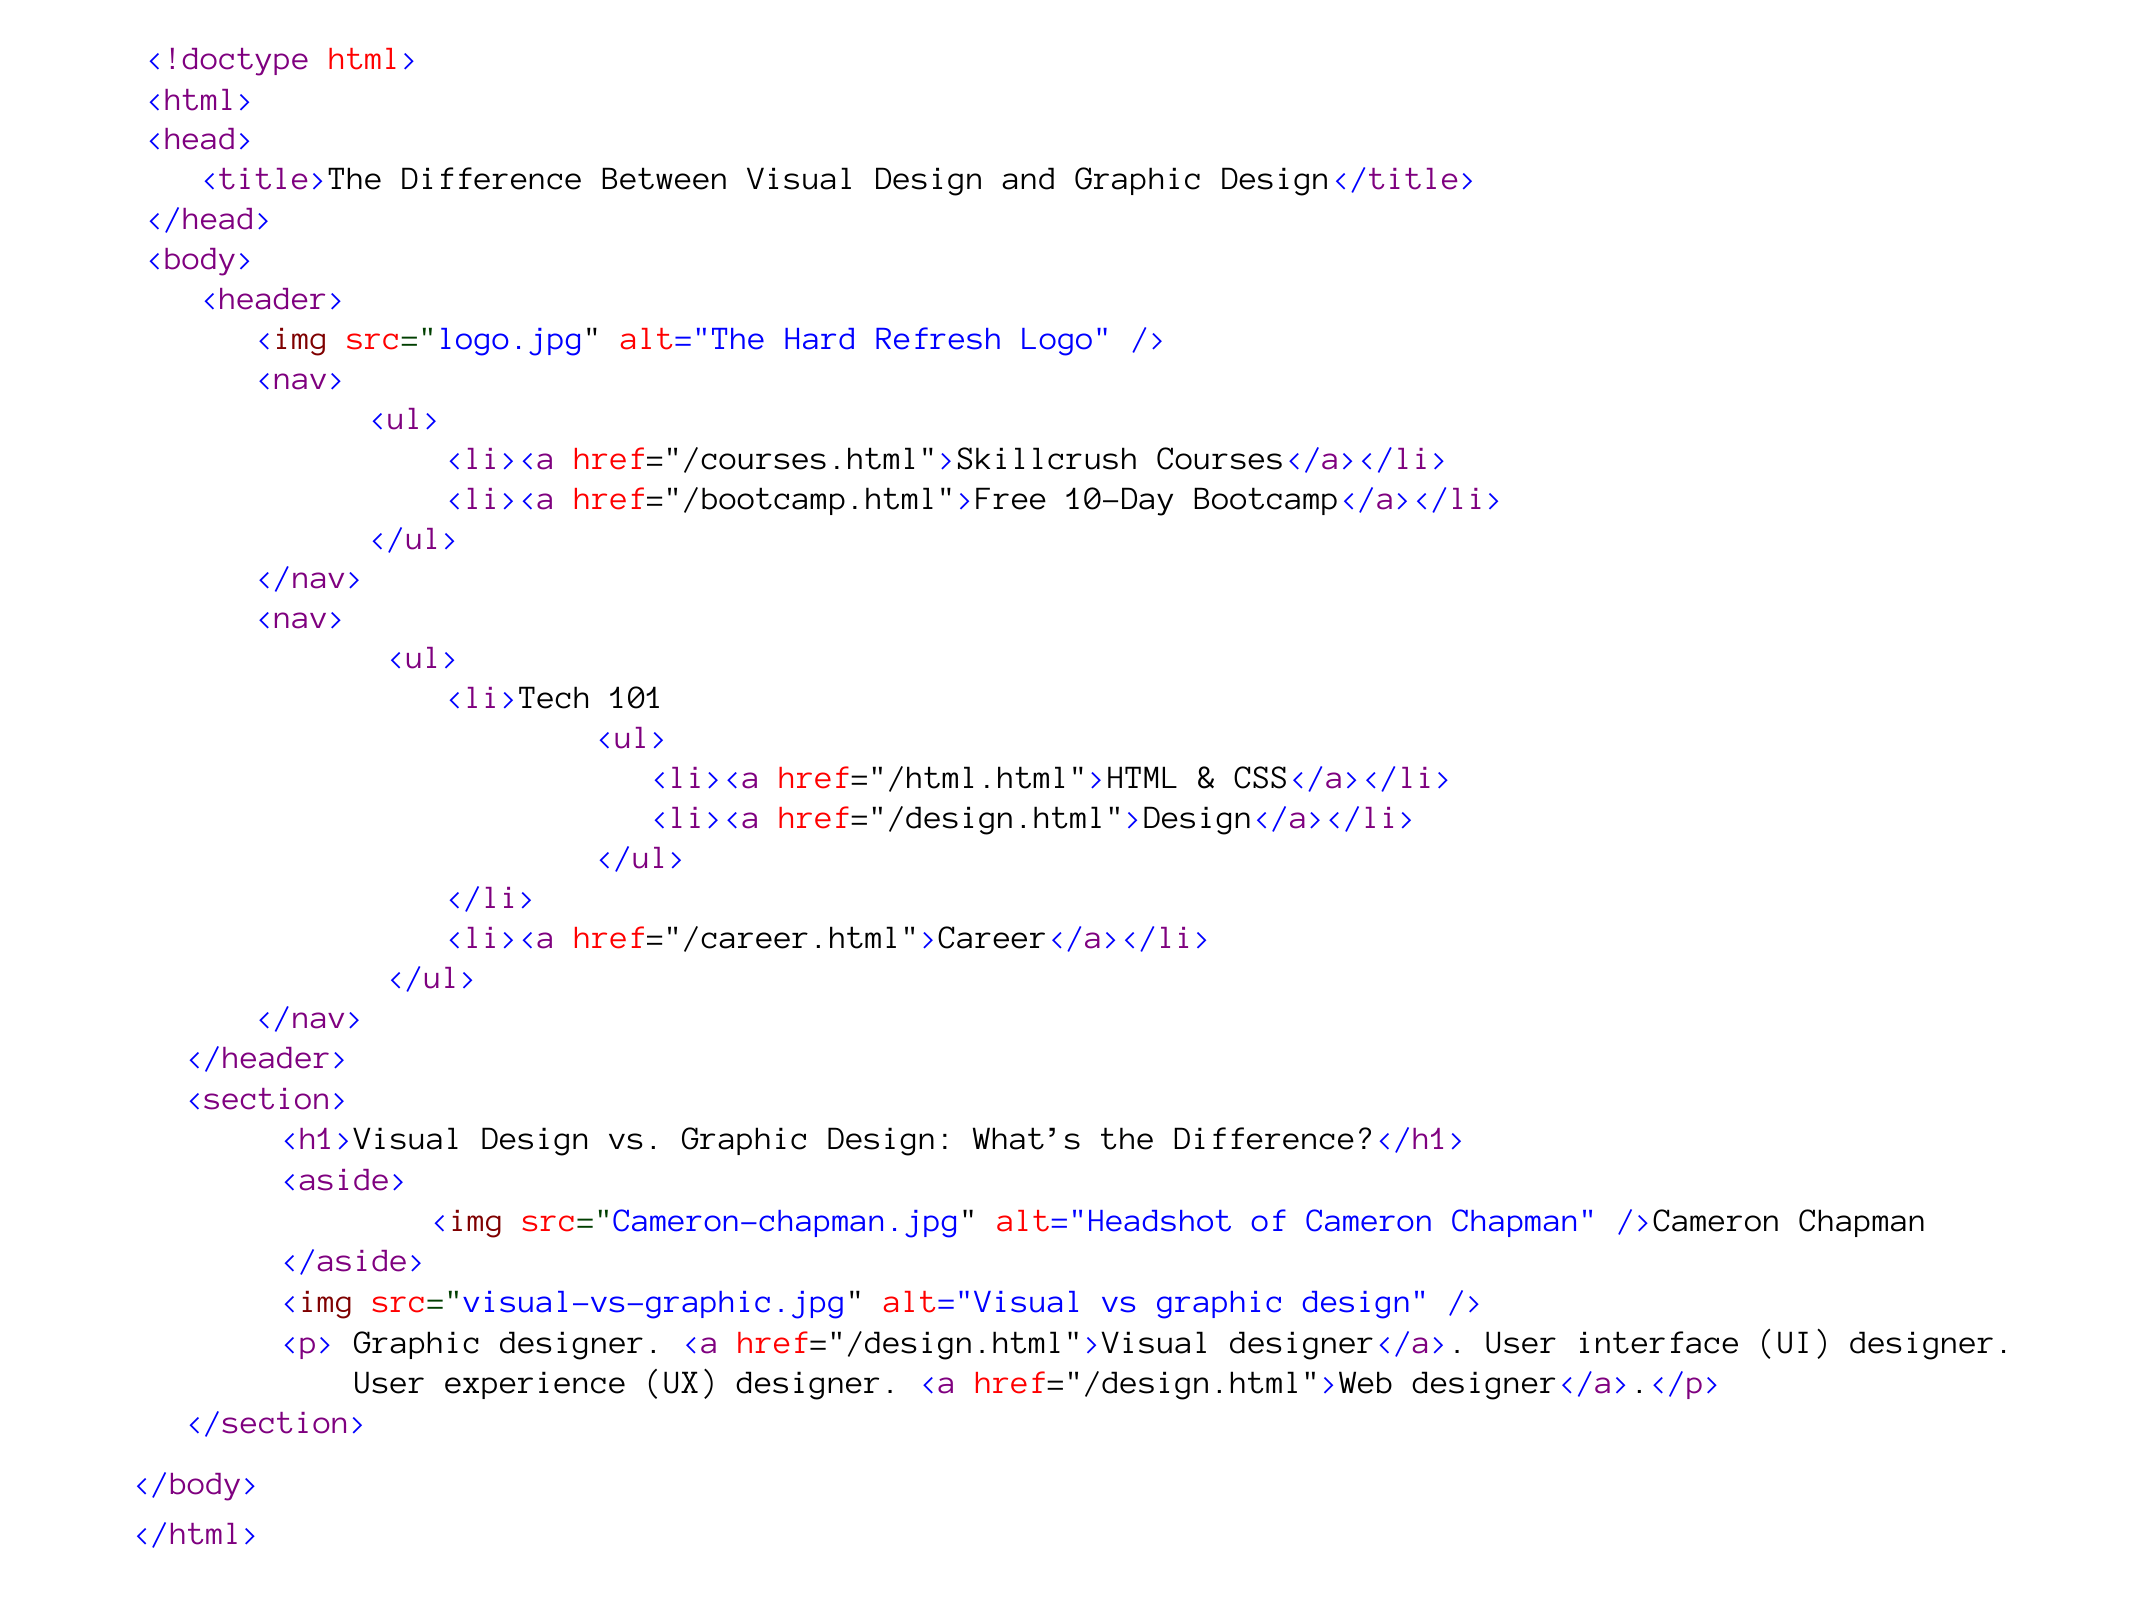

<!doctype html>
<html>
<head>
   <title>The Difference Between Visual Design and Graphic Design</title>
</head>
<body>
   <header>
      <img src="logo.jpg" alt="The Hard Refresh Logo" />
      <nav>
	    <ul>
		<li><a href="/courses.html">Skillcrush Courses</a></li>
		<li><a href="/bootcamp.html">Free 10-Day Bootcamp</a></li>
	    </ul>
      </nav>
      <nav>
	     <ul>
		<li>Tech 101
 			<ul>
			   <li><a href="/html.html">HTML & CSS</a></li>
			   <li><a href="/design.html">Design</a></li>
			</ul>
		</li>
		<li><a href="/career.html">Career</a></li>
	     </ul>
      </nav>
   </header>
   <section>
	<h1>Visual Design vs. Graphic Design: What’s the Difference?</h1>
	<aside>
		<img src="Cameron-chapman.jpg" alt="Headshot of Cameron Chapman" />Cameron Chapman
	</aside>
	<img src="visual-vs-graphic.jpg" alt="Visual vs graphic design" />
	<p> Graphic designer. <a href="/design.html">Visual designer</a>. User interface (UI) designer. 	    User experience (UX) designer. <a href="/design.html">Web designer</a>.</p>
   </section>
</body>
</html>